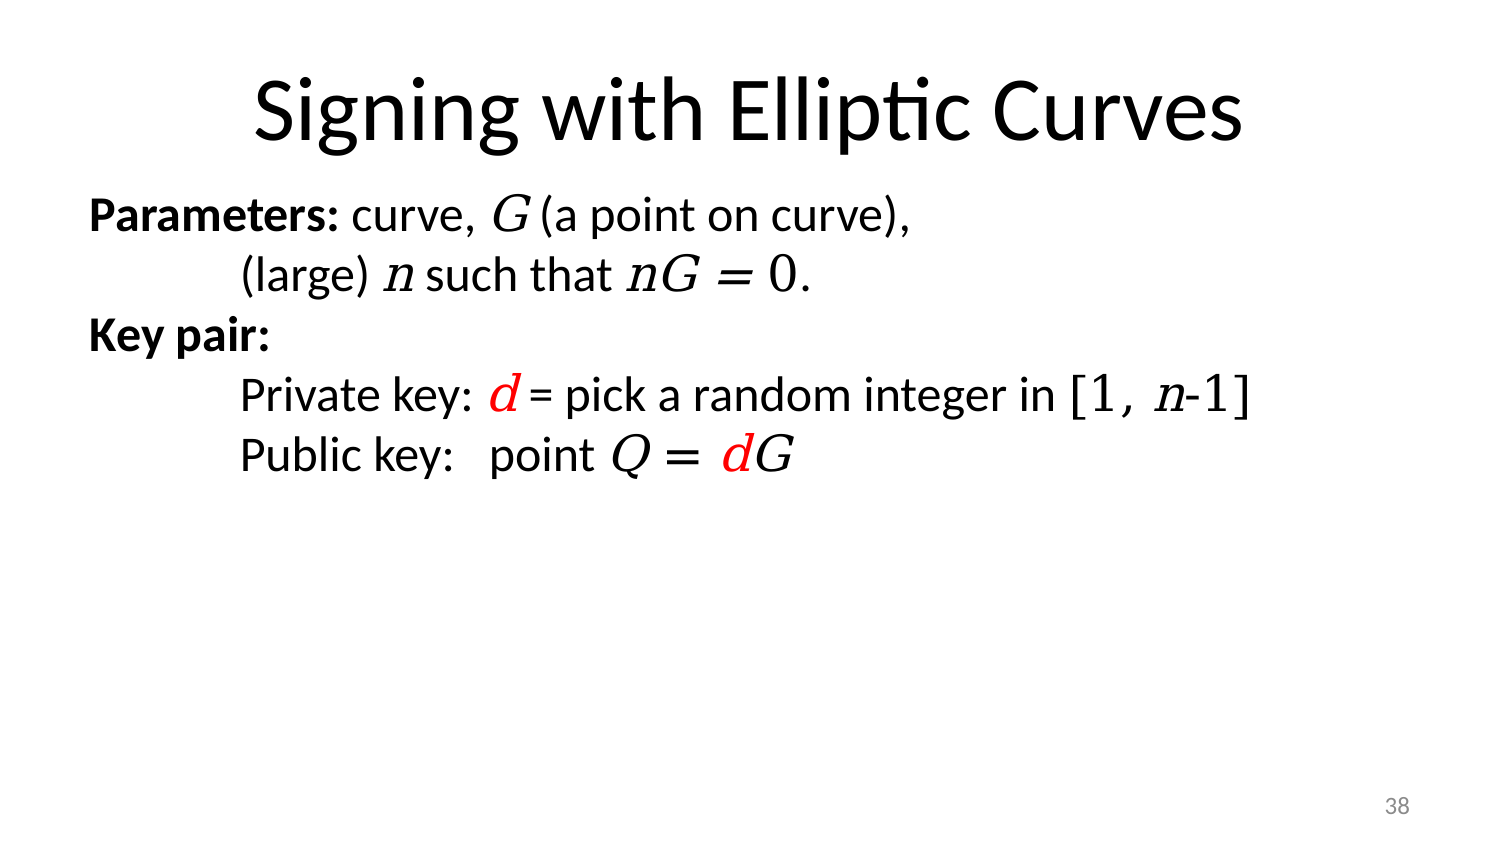

# Signing with Elliptic Curves
Parameters: curve, G (a point on curve),
	(large) n such that nG = 0.
Key pair:
	Private key: d = pick a random integer in [1, n-1]
	Public key:   point Q = dG
38